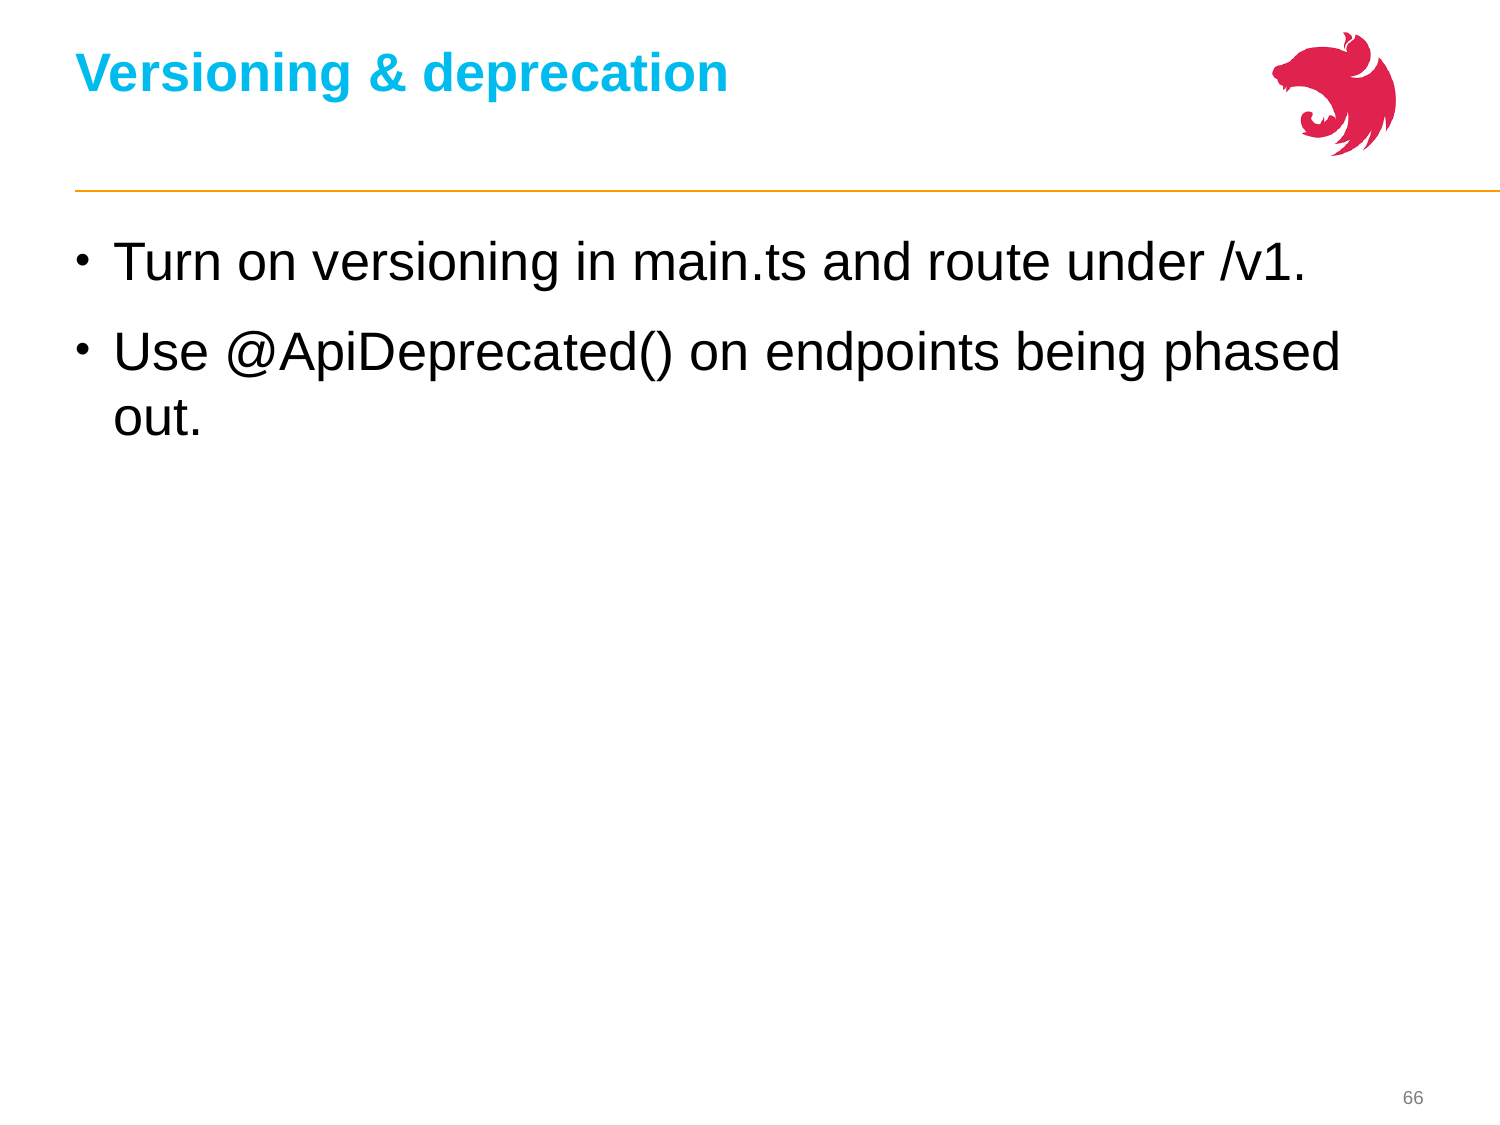

# Versioning & deprecation
Turn on versioning in main.ts and route under /v1.
Use @ApiDeprecated() on endpoints being phased out.